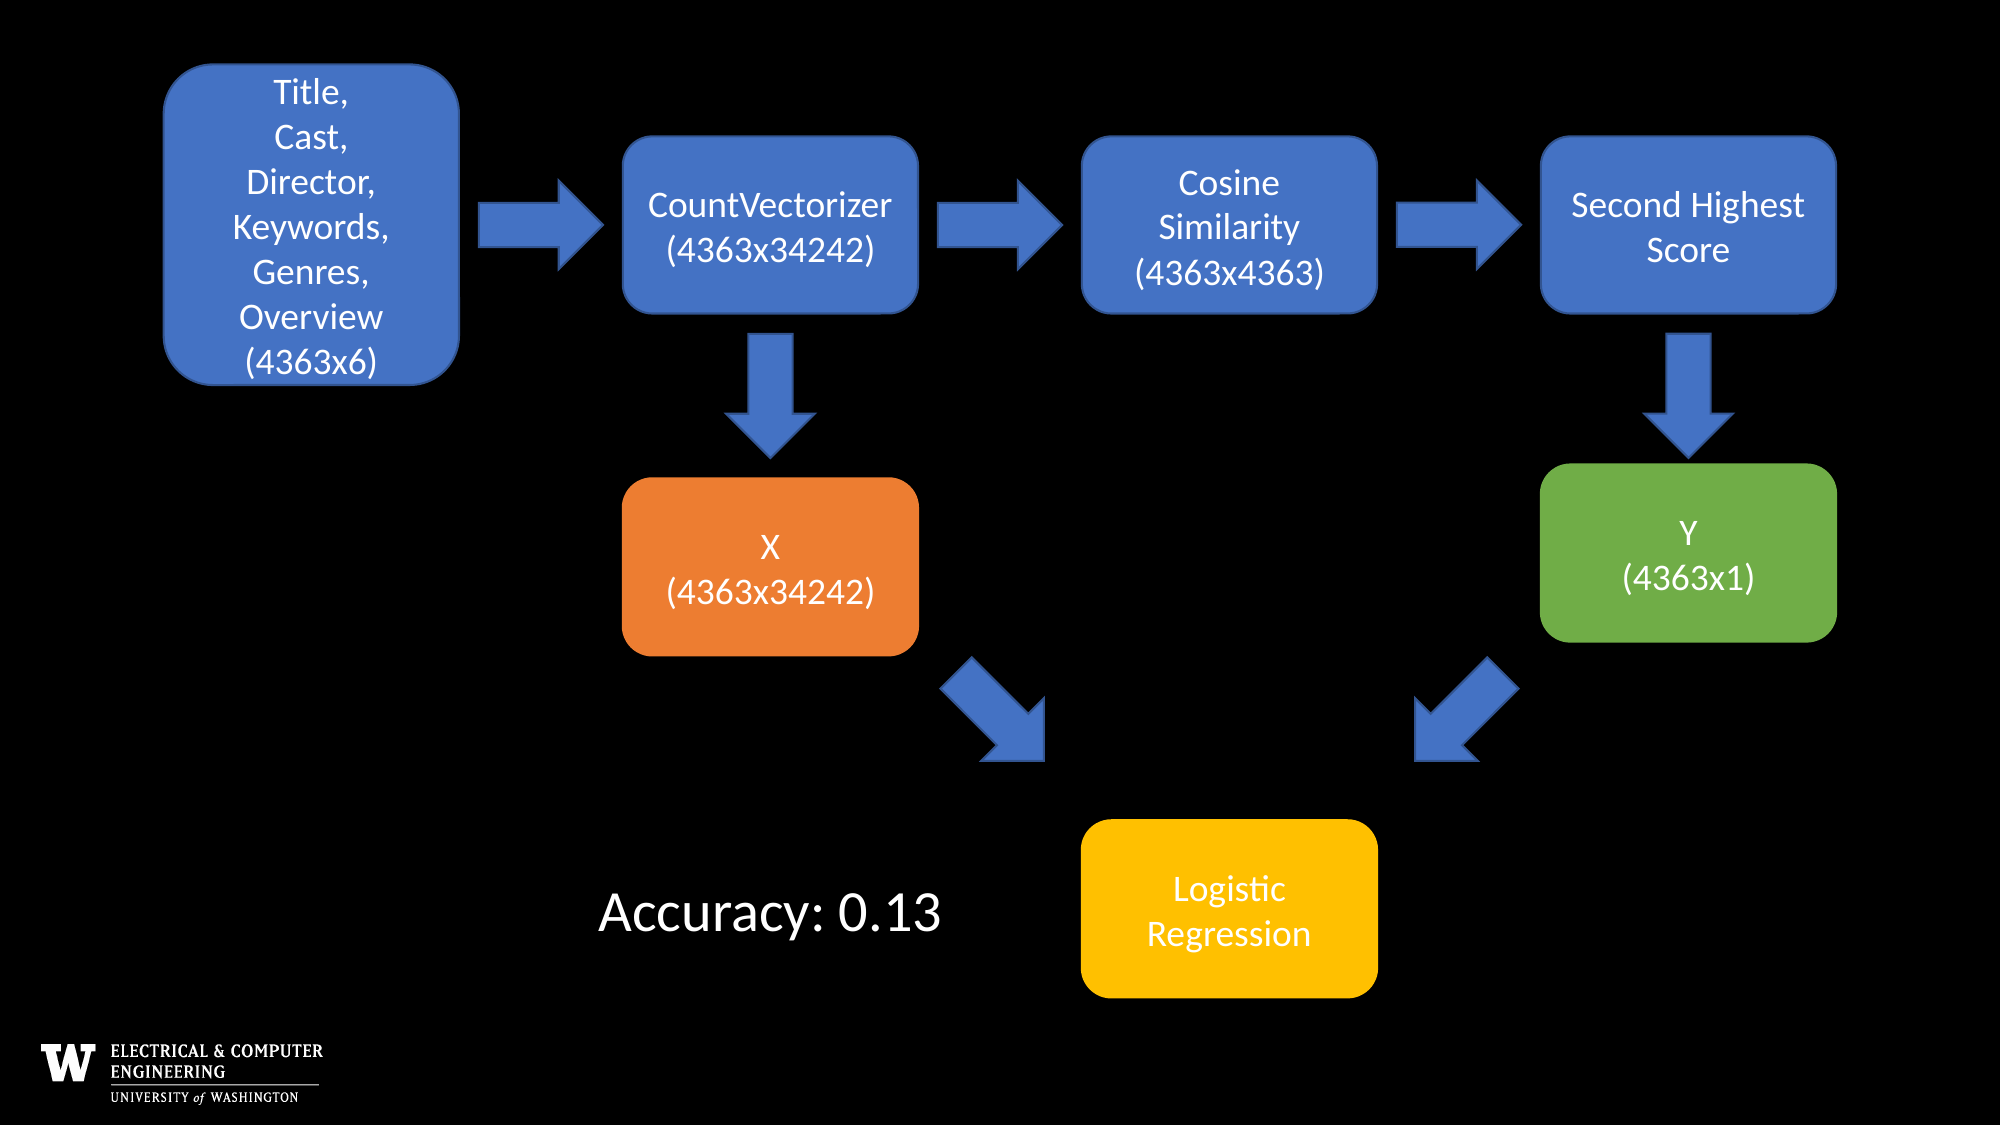

Title,
Cast,
Director,
Keywords,
Genres,
Overview
(4363x6)
CountVectorizer(4363x34242)
Cosine
Similarity
(4363x4363)
Second Highest Score

Y
(4363x1)
X
(4363x34242)

Logistic Regression
Accuracy: 0.13